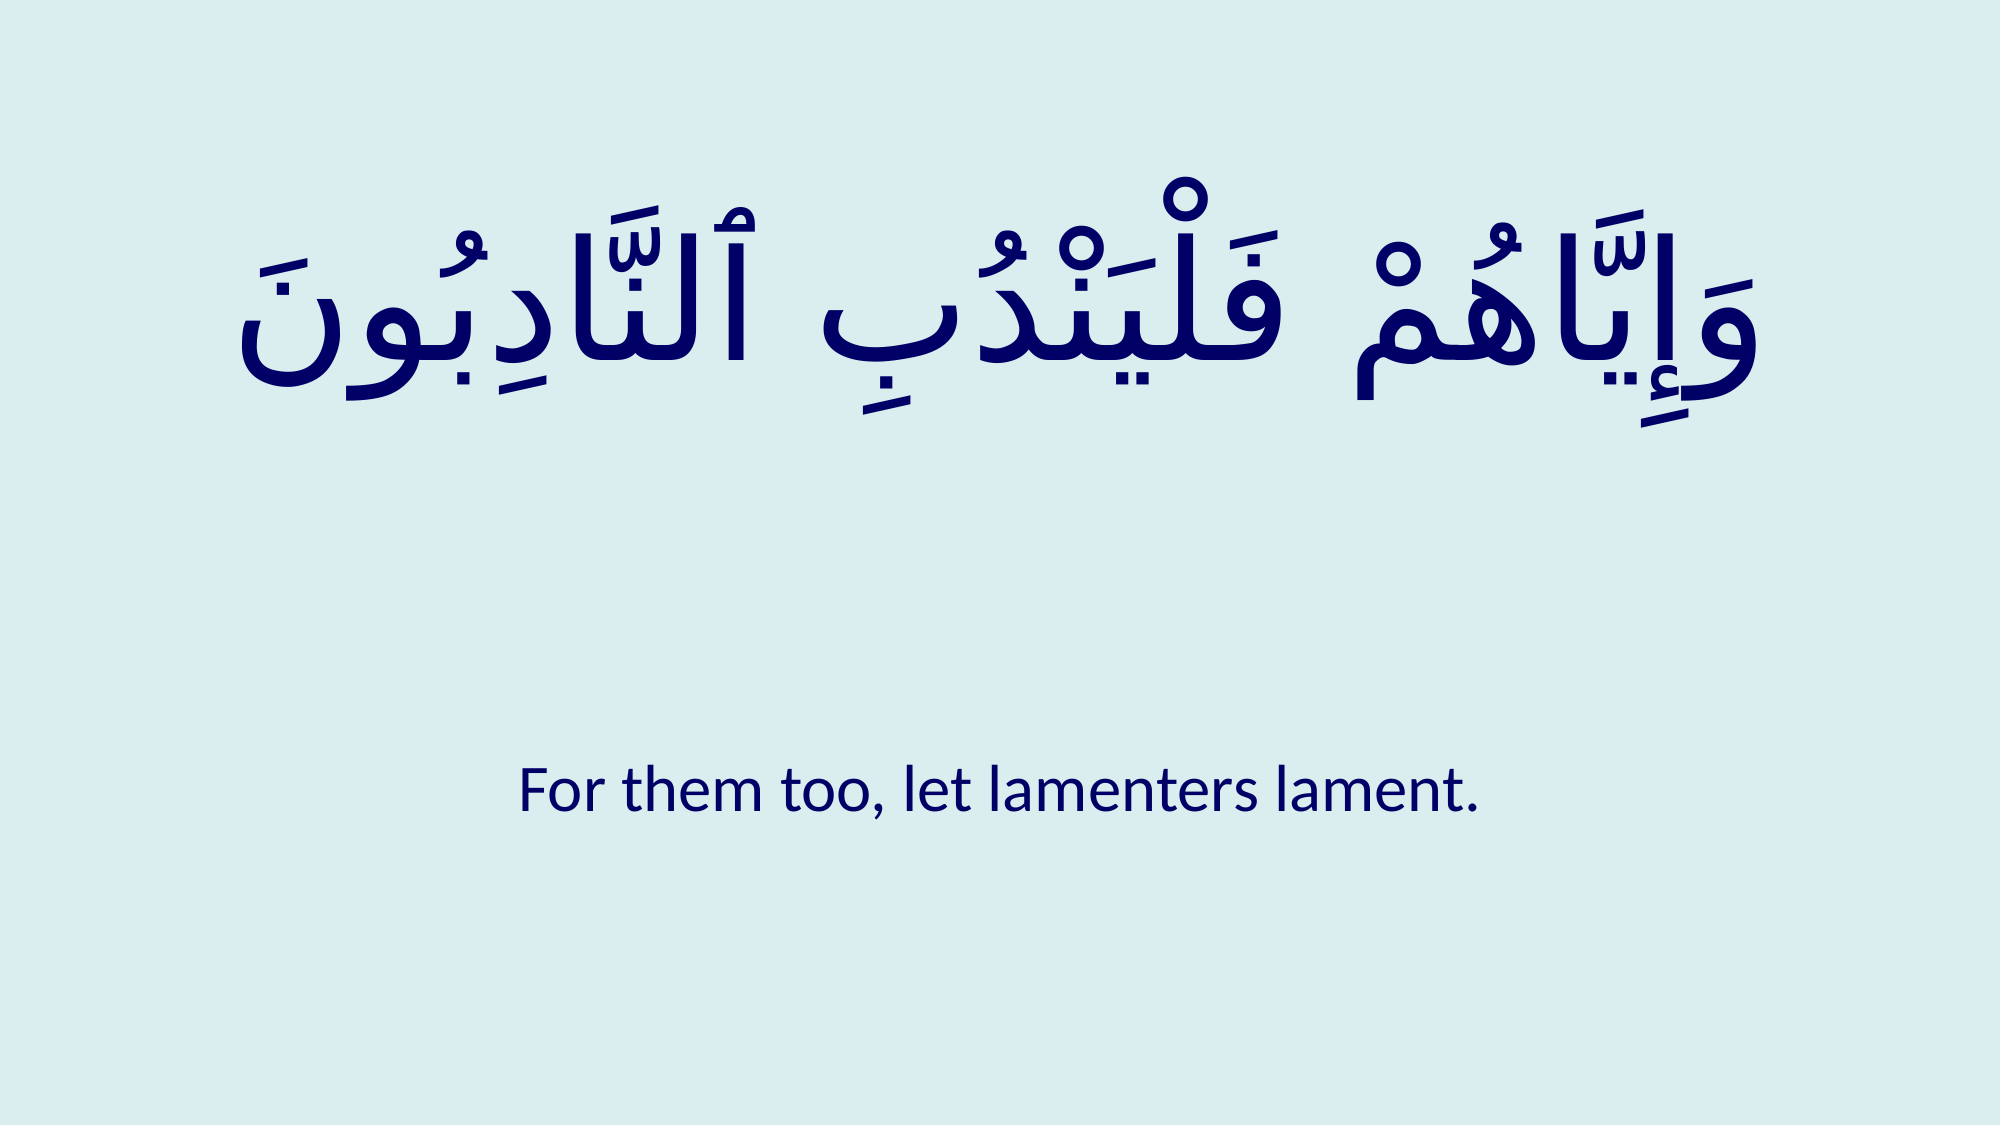

# وَإِيَّاهُمْ فَلْيَنْدُبِ ٱلنَّادِبُونَ
For them too, let lamenters lament.